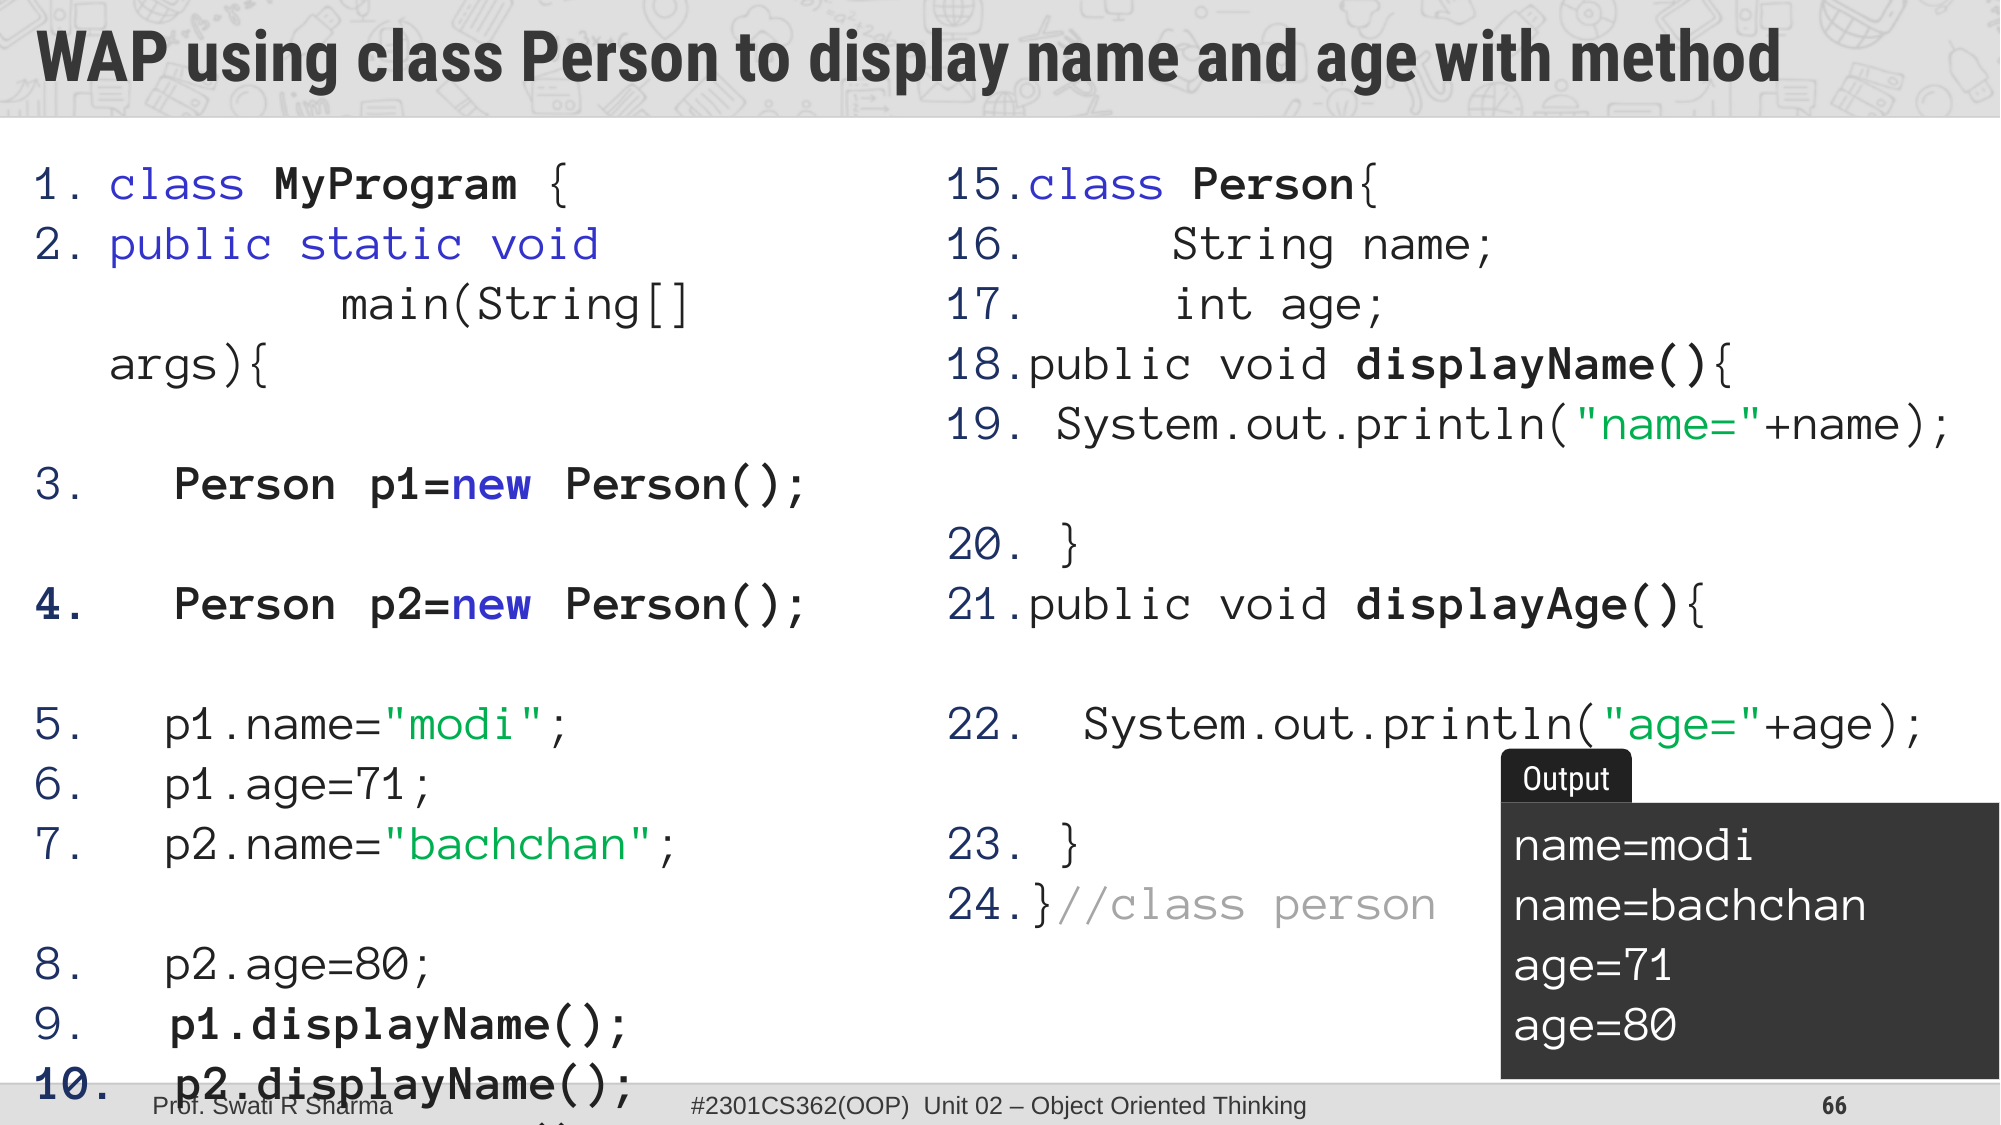

# WAP using class Person to display name and age with method
class MyProgram {
public static void    	 	   main(String[] args){
  Person p1=new Person();
  Person p2=new Person();
  p1.name="modi";
  p1.age=71;
  p2.name="bachchan";
  p2.age=80;
  p1.displayName();
  p2.displayName();
  p1.displayAge();
  p2.displayAge();
 } //main()
} //class myProgram
class Person{
	String name;
	int age;
public void displayName(){
 System.out.println("name="+name);
 }
public void displayAge(){
  System.out.println("age="+age);
 }
}//class person
Output
name=modi
name=bachchan
age=71
age=80